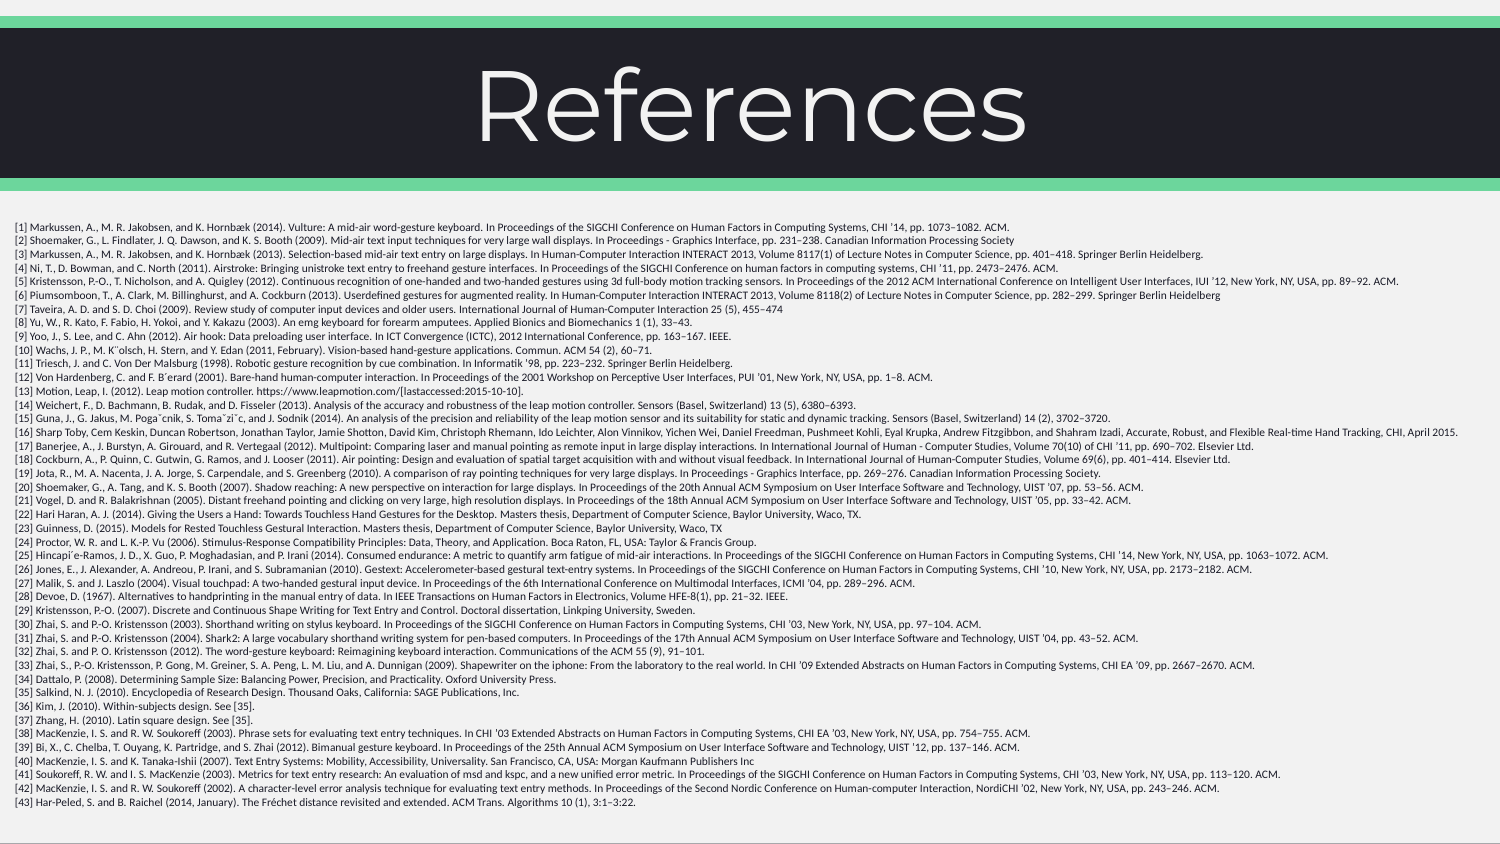

# References
[1] Markussen, A., M. R. Jakobsen, and K. Hornbæk (2014). Vulture: A mid-air word-gesture keyboard. In Proceedings of the SIGCHI Conference on Human Factors in Computing Systems, CHI ’14, pp. 1073–1082. ACM.
[2] Shoemaker, G., L. Findlater, J. Q. Dawson, and K. S. Booth (2009). Mid-air text input techniques for very large wall displays. In Proceedings - Graphics Interface, pp. 231–238. Canadian Information Processing Society
[3] Markussen, A., M. R. Jakobsen, and K. Hornbæk (2013). Selection-based mid-air text entry on large displays. In Human-Computer Interaction INTERACT 2013, Volume 8117(1) of Lecture Notes in Computer Science, pp. 401–418. Springer Berlin Heidelberg.
[4] Ni, T., D. Bowman, and C. North (2011). Airstroke: Bringing unistroke text entry to freehand gesture interfaces. In Proceedings of the SIGCHI Conference on human factors in computing systems, CHI ’11, pp. 2473–2476. ACM.
[5] Kristensson, P.-O., T. Nicholson, and A. Quigley (2012). Continuous recognition of one-handed and two-handed gestures using 3d full-body motion tracking sensors. In Proceedings of the 2012 ACM International Conference on Intelligent User Interfaces, IUI ’12, New York, NY, USA, pp. 89–92. ACM.
[6] Piumsomboon, T., A. Clark, M. Billinghurst, and A. Cockburn (2013). Userdefined gestures for augmented reality. In Human-Computer Interaction INTERACT 2013, Volume 8118(2) of Lecture Notes in Computer Science, pp. 282–299. Springer Berlin Heidelberg
[7] Taveira, A. D. and S. D. Choi (2009). Review study of computer input devices and older users. International Journal of Human-Computer Interaction 25 (5), 455–474
[8] Yu, W., R. Kato, F. Fabio, H. Yokoi, and Y. Kakazu (2003). An emg keyboard for forearm amputees. Applied Bionics and Biomechanics 1 (1), 33–43.
[9] Yoo, J., S. Lee, and C. Ahn (2012). Air hook: Data preloading user interface. In ICT Convergence (ICTC), 2012 International Conference, pp. 163–167. IEEE.
[10] Wachs, J. P., M. K¨olsch, H. Stern, and Y. Edan (2011, February). Vision-based hand-gesture applications. Commun. ACM 54 (2), 60–71.
[11] Triesch, J. and C. Von Der Malsburg (1998). Robotic gesture recognition by cue combination. In Informatik ’98, pp. 223–232. Springer Berlin Heidelberg.
[12] Von Hardenberg, C. and F. B´erard (2001). Bare-hand human-computer interaction. In Proceedings of the 2001 Workshop on Perceptive User Interfaces, PUI ’01, New York, NY, USA, pp. 1–8. ACM.
[13] Motion, Leap, I. (2012). Leap motion controller. https://www.leapmotion.com/[lastaccessed:2015-10-10].
[14] Weichert, F., D. Bachmann, B. Rudak, and D. Fisseler (2013). Analysis of the accuracy and robustness of the leap motion controller. Sensors (Basel, Switzerland) 13 (5), 6380–6393.
[15] Guna, J., G. Jakus, M. Pogaˇcnik, S. Tomaˇziˇc, and J. Sodnik (2014). An analysis of the precision and reliability of the leap motion sensor and its suitability for static and dynamic tracking. Sensors (Basel, Switzerland) 14 (2), 3702–3720.
[16] Sharp Toby, Cem Keskin, Duncan Robertson, Jonathan Taylor, Jamie Shotton, David Kim, Christoph Rhemann, Ido Leichter, Alon Vinnikov, Yichen Wei, Daniel Freedman, Pushmeet Kohli, Eyal Krupka, Andrew Fitzgibbon, and Shahram Izadi, Accurate, Robust, and Flexible Real-time Hand Tracking, CHI, April 2015.
[17] Banerjee, A., J. Burstyn, A. Girouard, and R. Vertegaal (2012). Multipoint: Comparing laser and manual pointing as remote input in large display interactions. In International Journal of Human - Computer Studies, Volume 70(10) of CHI ’11, pp. 690–702. Elsevier Ltd.
[18] Cockburn, A., P. Quinn, C. Gutwin, G. Ramos, and J. Looser (2011). Air pointing: Design and evaluation of spatial target acquisition with and without visual feedback. In International Journal of Human-Computer Studies, Volume 69(6), pp. 401–414. Elsevier Ltd.
[19] Jota, R., M. A. Nacenta, J. A. Jorge, S. Carpendale, and S. Greenberg (2010). A comparison of ray pointing techniques for very large displays. In Proceedings - Graphics Interface, pp. 269–276. Canadian Information Processing Society.
[20] Shoemaker, G., A. Tang, and K. S. Booth (2007). Shadow reaching: A new perspective on interaction for large displays. In Proceedings of the 20th Annual ACM Symposium on User Interface Software and Technology, UIST ’07, pp. 53–56. ACM.
[21] Vogel, D. and R. Balakrishnan (2005). Distant freehand pointing and clicking on very large, high resolution displays. In Proceedings of the 18th Annual ACM Symposium on User Interface Software and Technology, UIST ’05, pp. 33–42. ACM.
[22] Hari Haran, A. J. (2014). Giving the Users a Hand: Towards Touchless Hand Gestures for the Desktop. Masters thesis, Department of Computer Science, Baylor University, Waco, TX.
[23] Guinness, D. (2015). Models for Rested Touchless Gestural Interaction. Masters thesis, Department of Computer Science, Baylor University, Waco, TX
[24] Proctor, W. R. and L. K.-P. Vu (2006). Stimulus-Response Compatibility Principles: Data, Theory, and Application. Boca Raton, FL, USA: Taylor & Francis Group.
[25] Hincapi´e-Ramos, J. D., X. Guo, P. Moghadasian, and P. Irani (2014). Consumed endurance: A metric to quantify arm fatigue of mid-air interactions. In Proceedings of the SIGCHI Conference on Human Factors in Computing Systems, CHI ’14, New York, NY, USA, pp. 1063–1072. ACM.
[26] Jones, E., J. Alexander, A. Andreou, P. Irani, and S. Subramanian (2010). Gestext: Accelerometer-based gestural text-entry systems. In Proceedings of the SIGCHI Conference on Human Factors in Computing Systems, CHI ’10, New York, NY, USA, pp. 2173–2182. ACM.
[27] Malik, S. and J. Laszlo (2004). Visual touchpad: A two-handed gestural input device. In Proceedings of the 6th International Conference on Multimodal Interfaces, ICMI ’04, pp. 289–296. ACM.
[28] Devoe, D. (1967). Alternatives to handprinting in the manual entry of data. In IEEE Transactions on Human Factors in Electronics, Volume HFE-8(1), pp. 21–32. IEEE.
[29] Kristensson, P.-O. (2007). Discrete and Continuous Shape Writing for Text Entry and Control. Doctoral dissertation, Linkping University, Sweden.
[30] Zhai, S. and P.-O. Kristensson (2003). Shorthand writing on stylus keyboard. In Proceedings of the SIGCHI Conference on Human Factors in Computing Systems, CHI ’03, New York, NY, USA, pp. 97–104. ACM.
[31] Zhai, S. and P.-O. Kristensson (2004). Shark2: A large vocabulary shorthand writing system for pen-based computers. In Proceedings of the 17th Annual ACM Symposium on User Interface Software and Technology, UIST ’04, pp. 43–52. ACM.
[32] Zhai, S. and P. O. Kristensson (2012). The word-gesture keyboard: Reimagining keyboard interaction. Communications of the ACM 55 (9), 91–101.
[33] Zhai, S., P.-O. Kristensson, P. Gong, M. Greiner, S. A. Peng, L. M. Liu, and A. Dunnigan (2009). Shapewriter on the iphone: From the laboratory to the real world. In CHI ’09 Extended Abstracts on Human Factors in Computing Systems, CHI EA ’09, pp. 2667–2670. ACM.
[34] Dattalo, P. (2008). Determining Sample Size: Balancing Power, Precision, and Practicality. Oxford University Press.
[35] Salkind, N. J. (2010). Encyclopedia of Research Design. Thousand Oaks, California: SAGE Publications, Inc.
[36] Kim, J. (2010). Within-subjects design. See [35].
[37] Zhang, H. (2010). Latin square design. See [35].
[38] MacKenzie, I. S. and R. W. Soukoreff (2003). Phrase sets for evaluating text entry techniques. In CHI ’03 Extended Abstracts on Human Factors in Computing Systems, CHI EA ’03, New York, NY, USA, pp. 754–755. ACM.
[39] Bi, X., C. Chelba, T. Ouyang, K. Partridge, and S. Zhai (2012). Bimanual gesture keyboard. In Proceedings of the 25th Annual ACM Symposium on User Interface Software and Technology, UIST ’12, pp. 137–146. ACM.
[40] MacKenzie, I. S. and K. Tanaka-Ishii (2007). Text Entry Systems: Mobility, Accessibility, Universality. San Francisco, CA, USA: Morgan Kaufmann Publishers Inc
[41] Soukoreff, R. W. and I. S. MacKenzie (2003). Metrics for text entry research: An evaluation of msd and kspc, and a new unified error metric. In Proceedings of the SIGCHI Conference on Human Factors in Computing Systems, CHI ’03, New York, NY, USA, pp. 113–120. ACM.
[42] MacKenzie, I. S. and R. W. Soukoreff (2002). A character-level error analysis technique for evaluating text entry methods. In Proceedings of the Second Nordic Conference on Human-computer Interaction, NordiCHI ’02, New York, NY, USA, pp. 243–246. ACM.
[43] Har-Peled, S. and B. Raichel (2014, January). The Fréchet distance revisited and extended. ACM Trans. Algorithms 10 (1), 3:1–3:22.